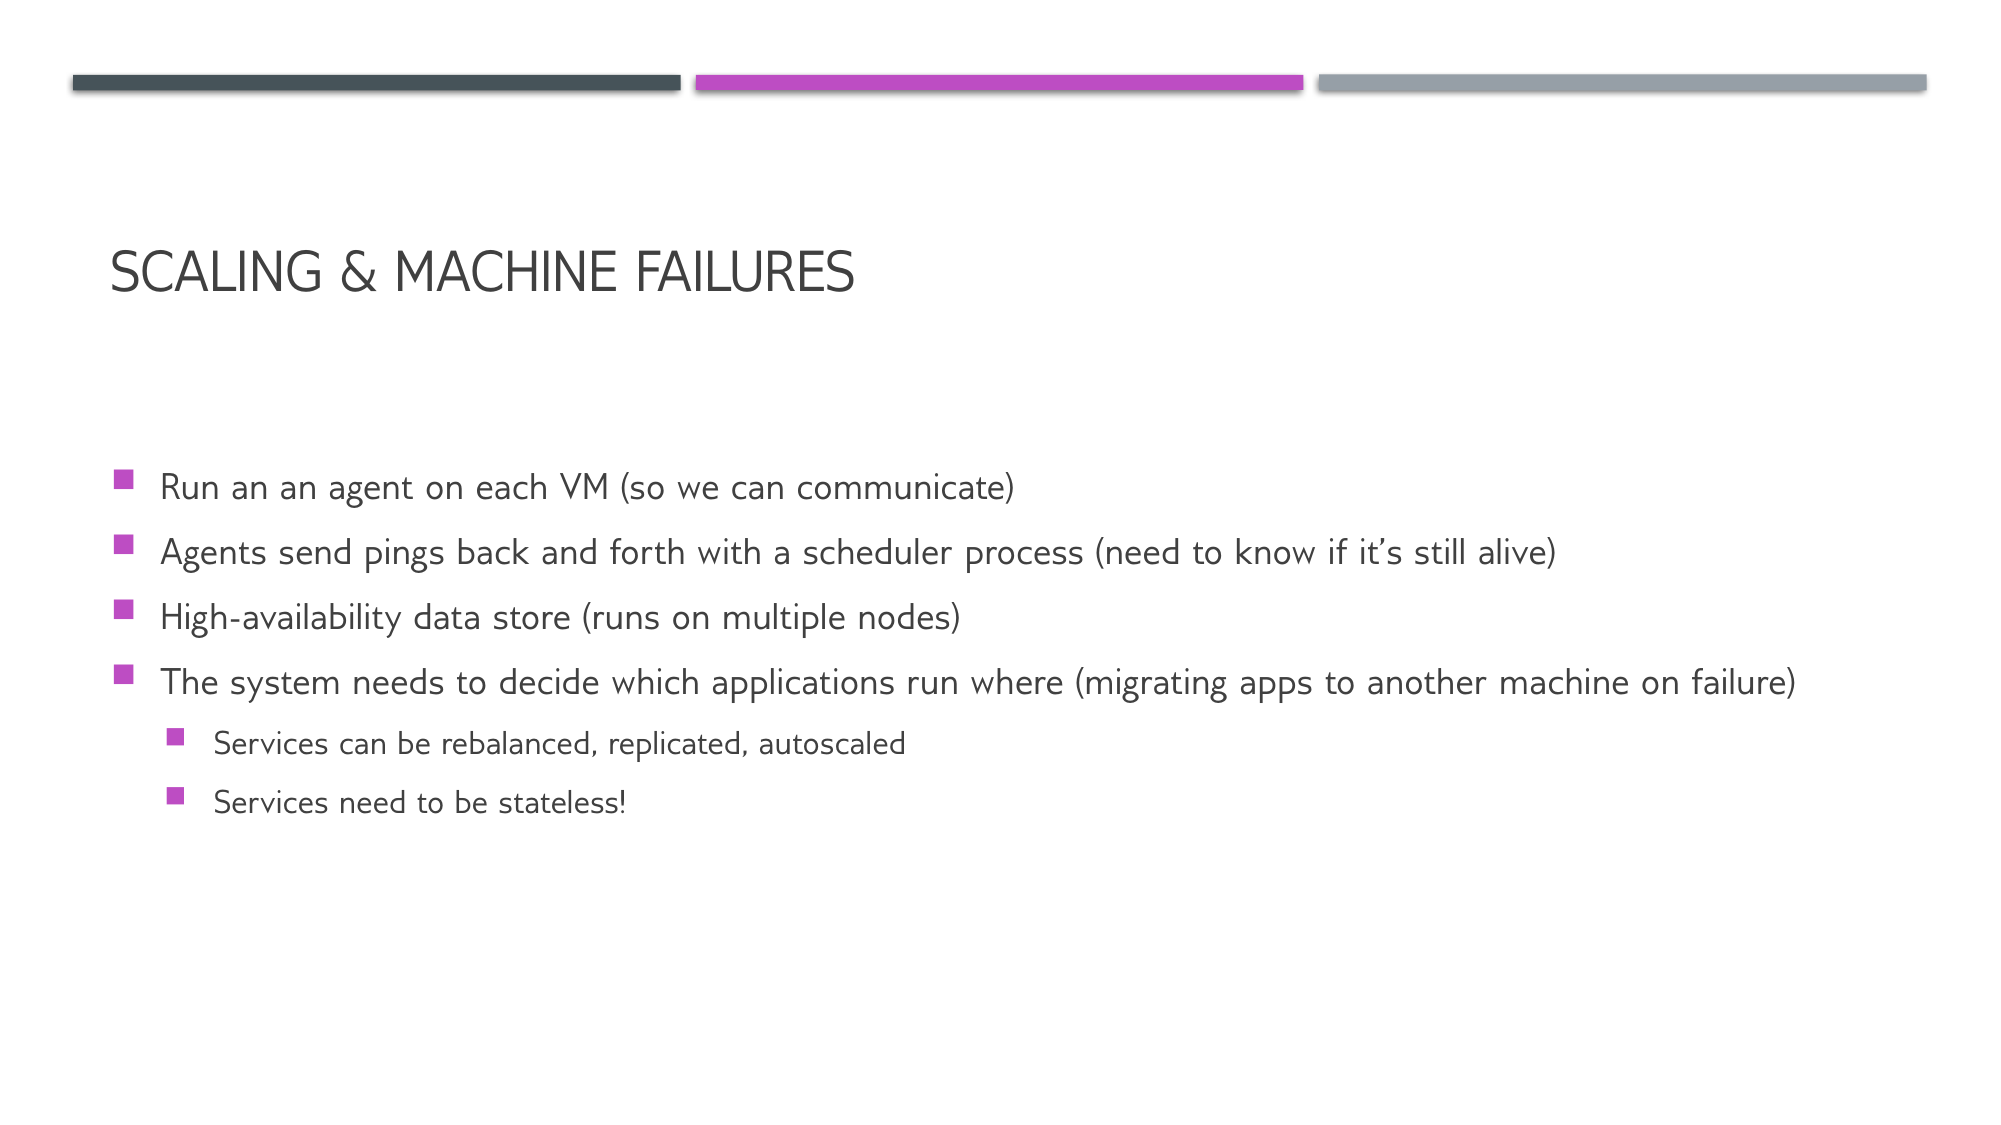

# Scaling & Machine Failures
Run an an agent on each VM (so we can communicate)
Agents send pings back and forth with a scheduler process (need to know if it’s still alive)
High-availability data store (runs on multiple nodes)
The system needs to decide which applications run where (migrating apps to another machine on failure)
Services can be rebalanced, replicated, autoscaled
Services need to be stateless!